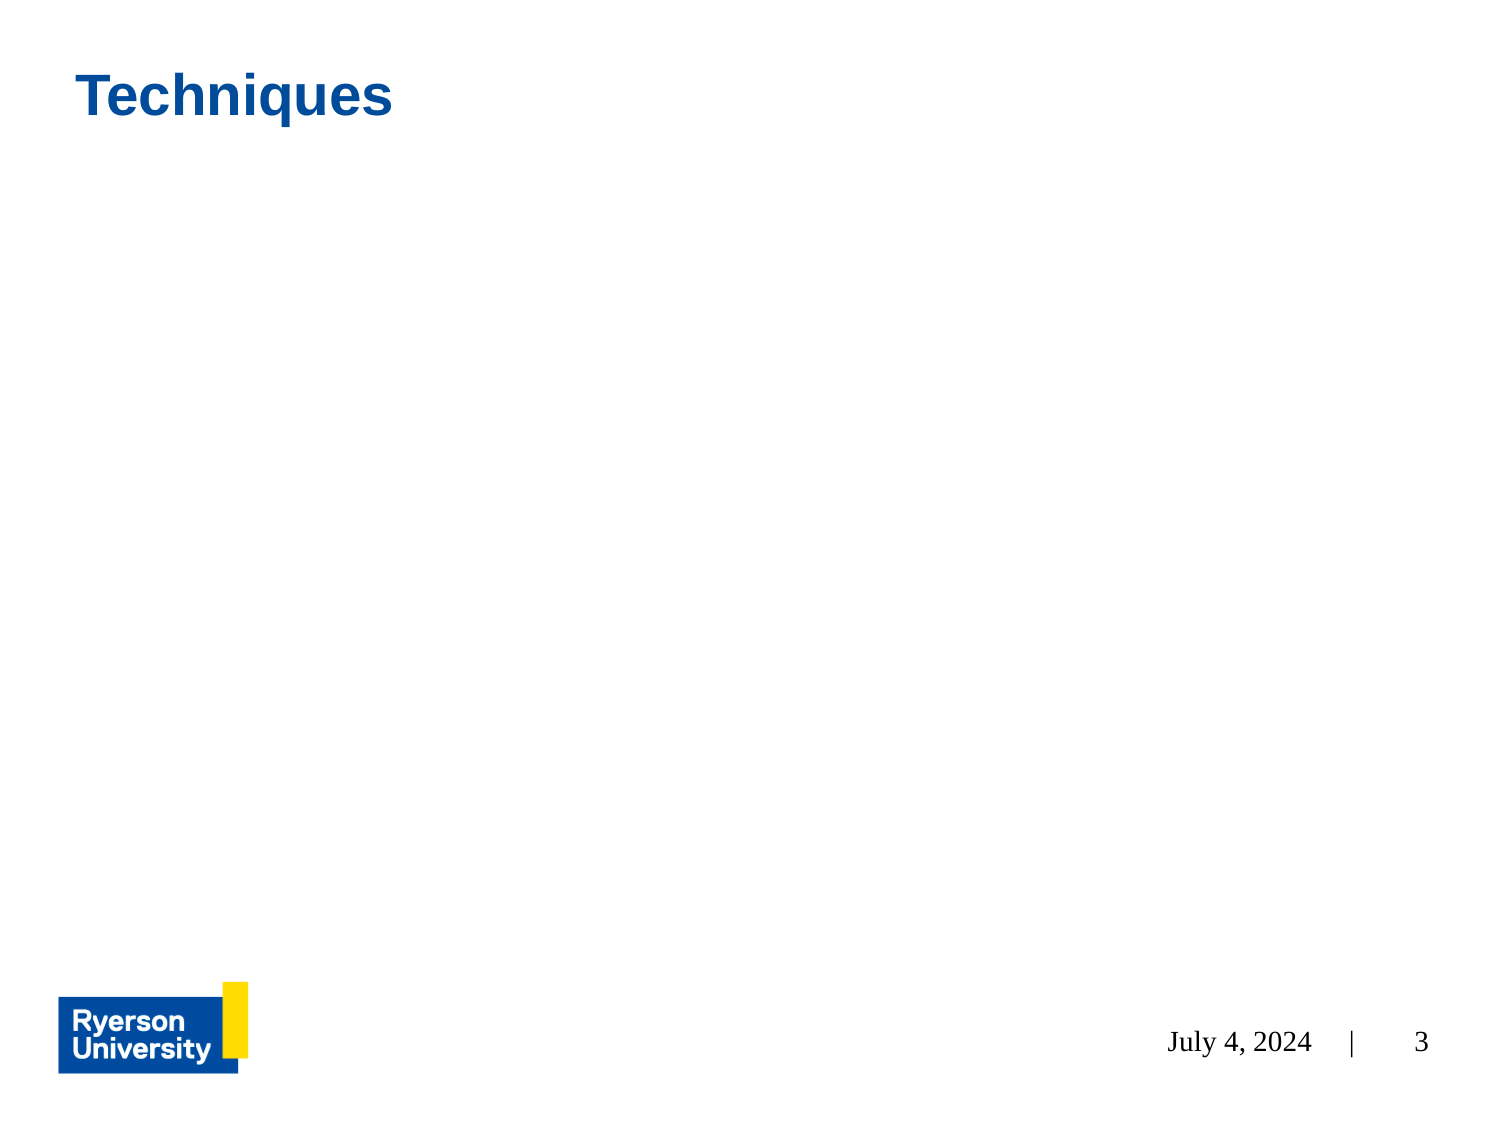

# Techniques

3
July 4, 2024     |